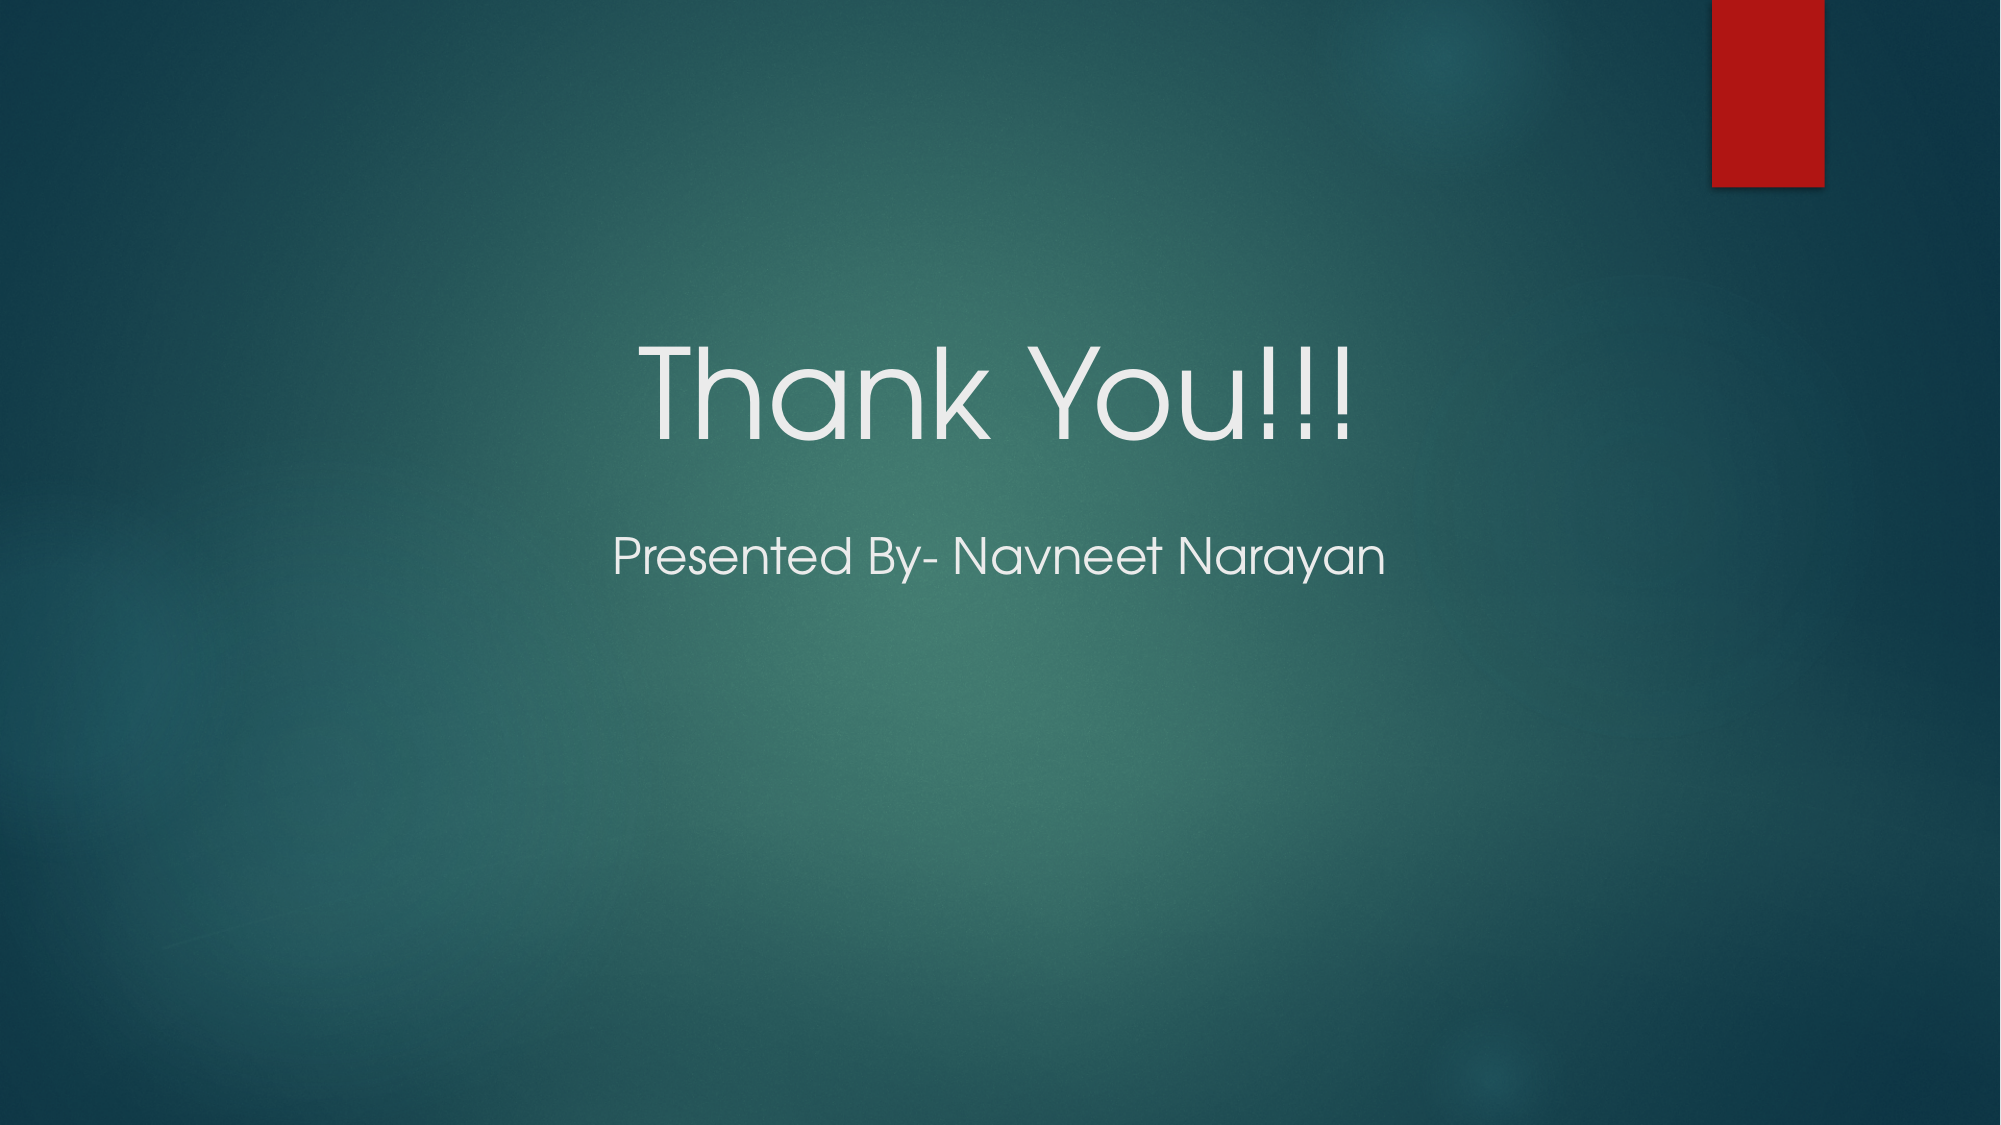

# Thank You!!! Presented By- Navneet Narayan